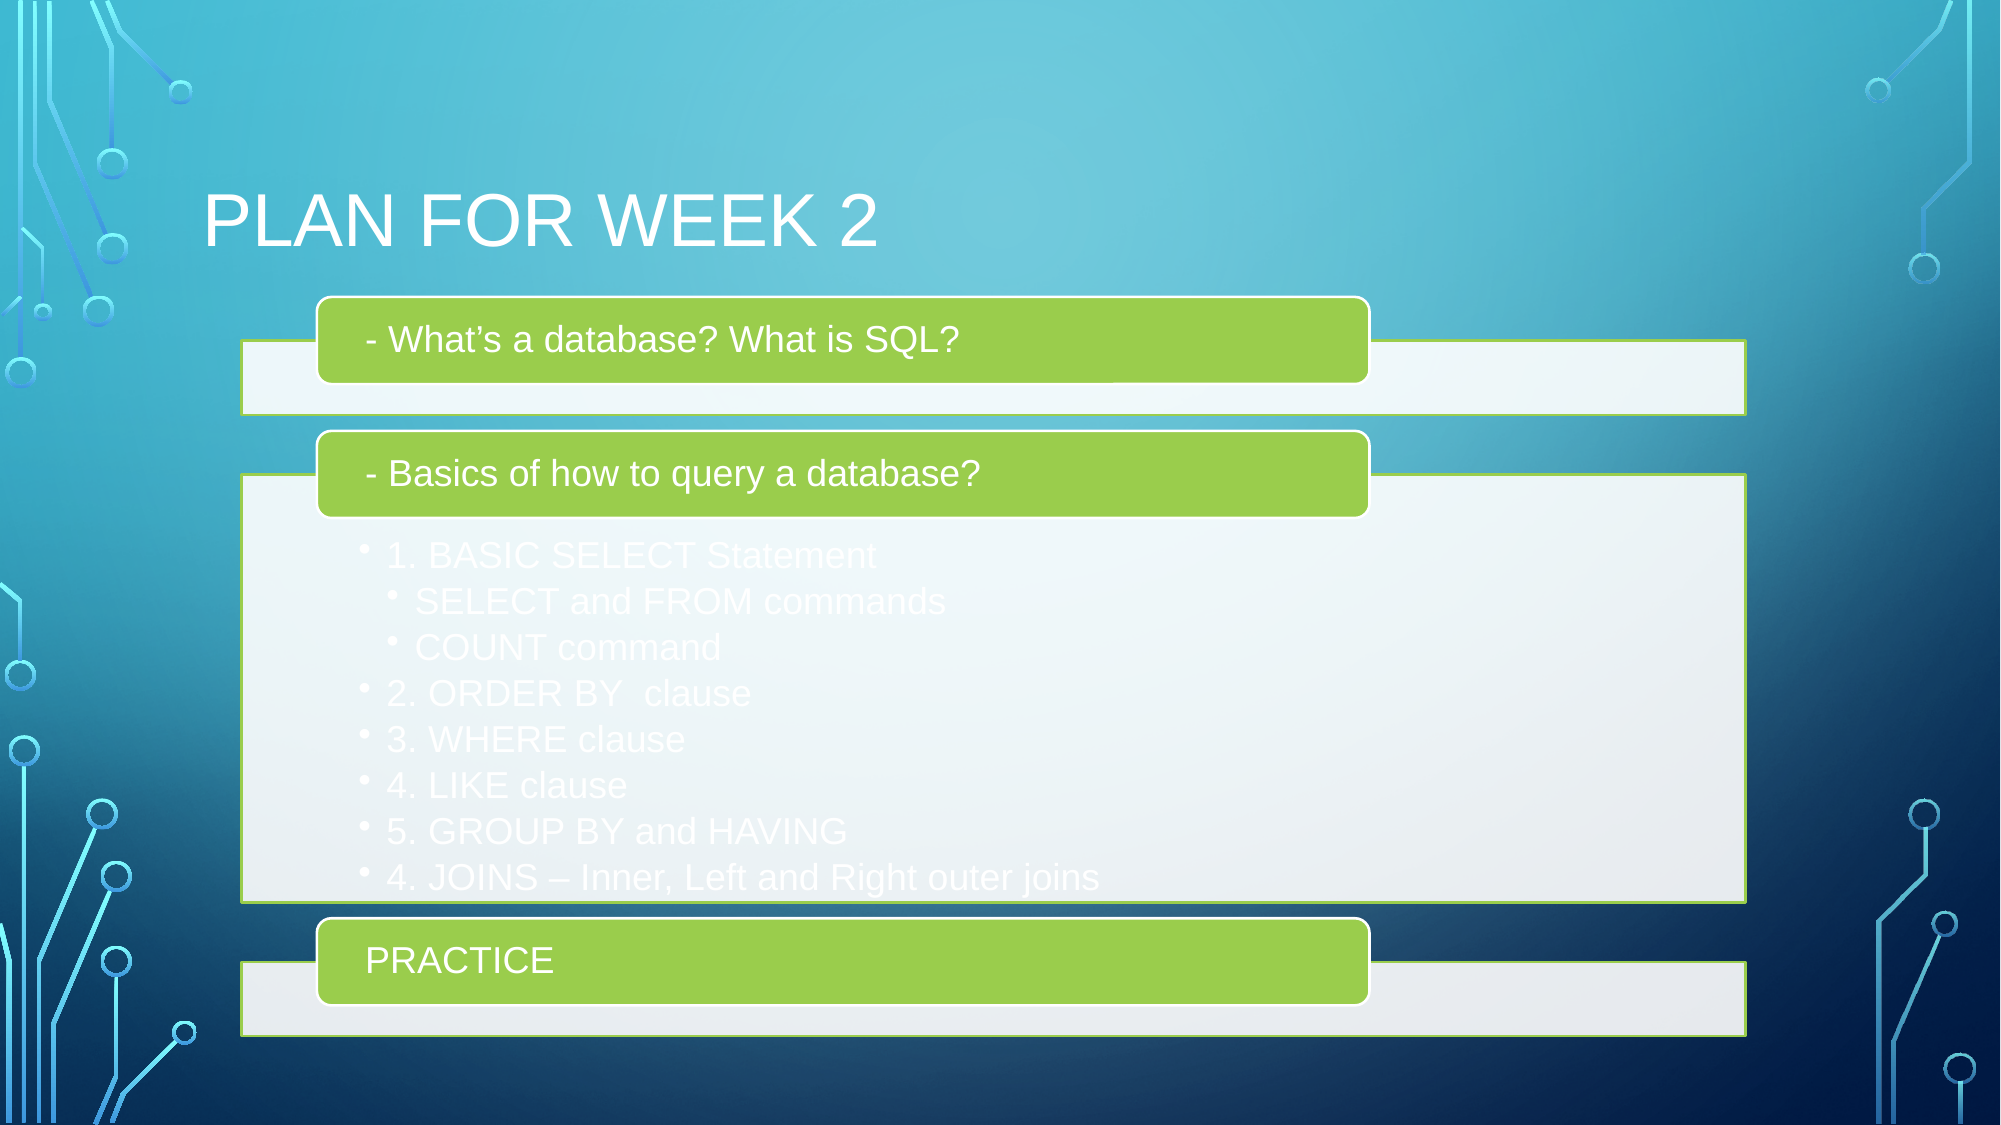

# Plan for Week 2
- What’s a database? What is SQL?
1. BASIC SELECT Statement
SELECT and FROM commands
COUNT command
2. ORDER BY  clause
3. WHERE clause
4. LIKE clause
5. GROUP BY and HAVING
4. JOINS – Inner, Left and Right outer joins
- Basics of how to query a database?
PRACTICE